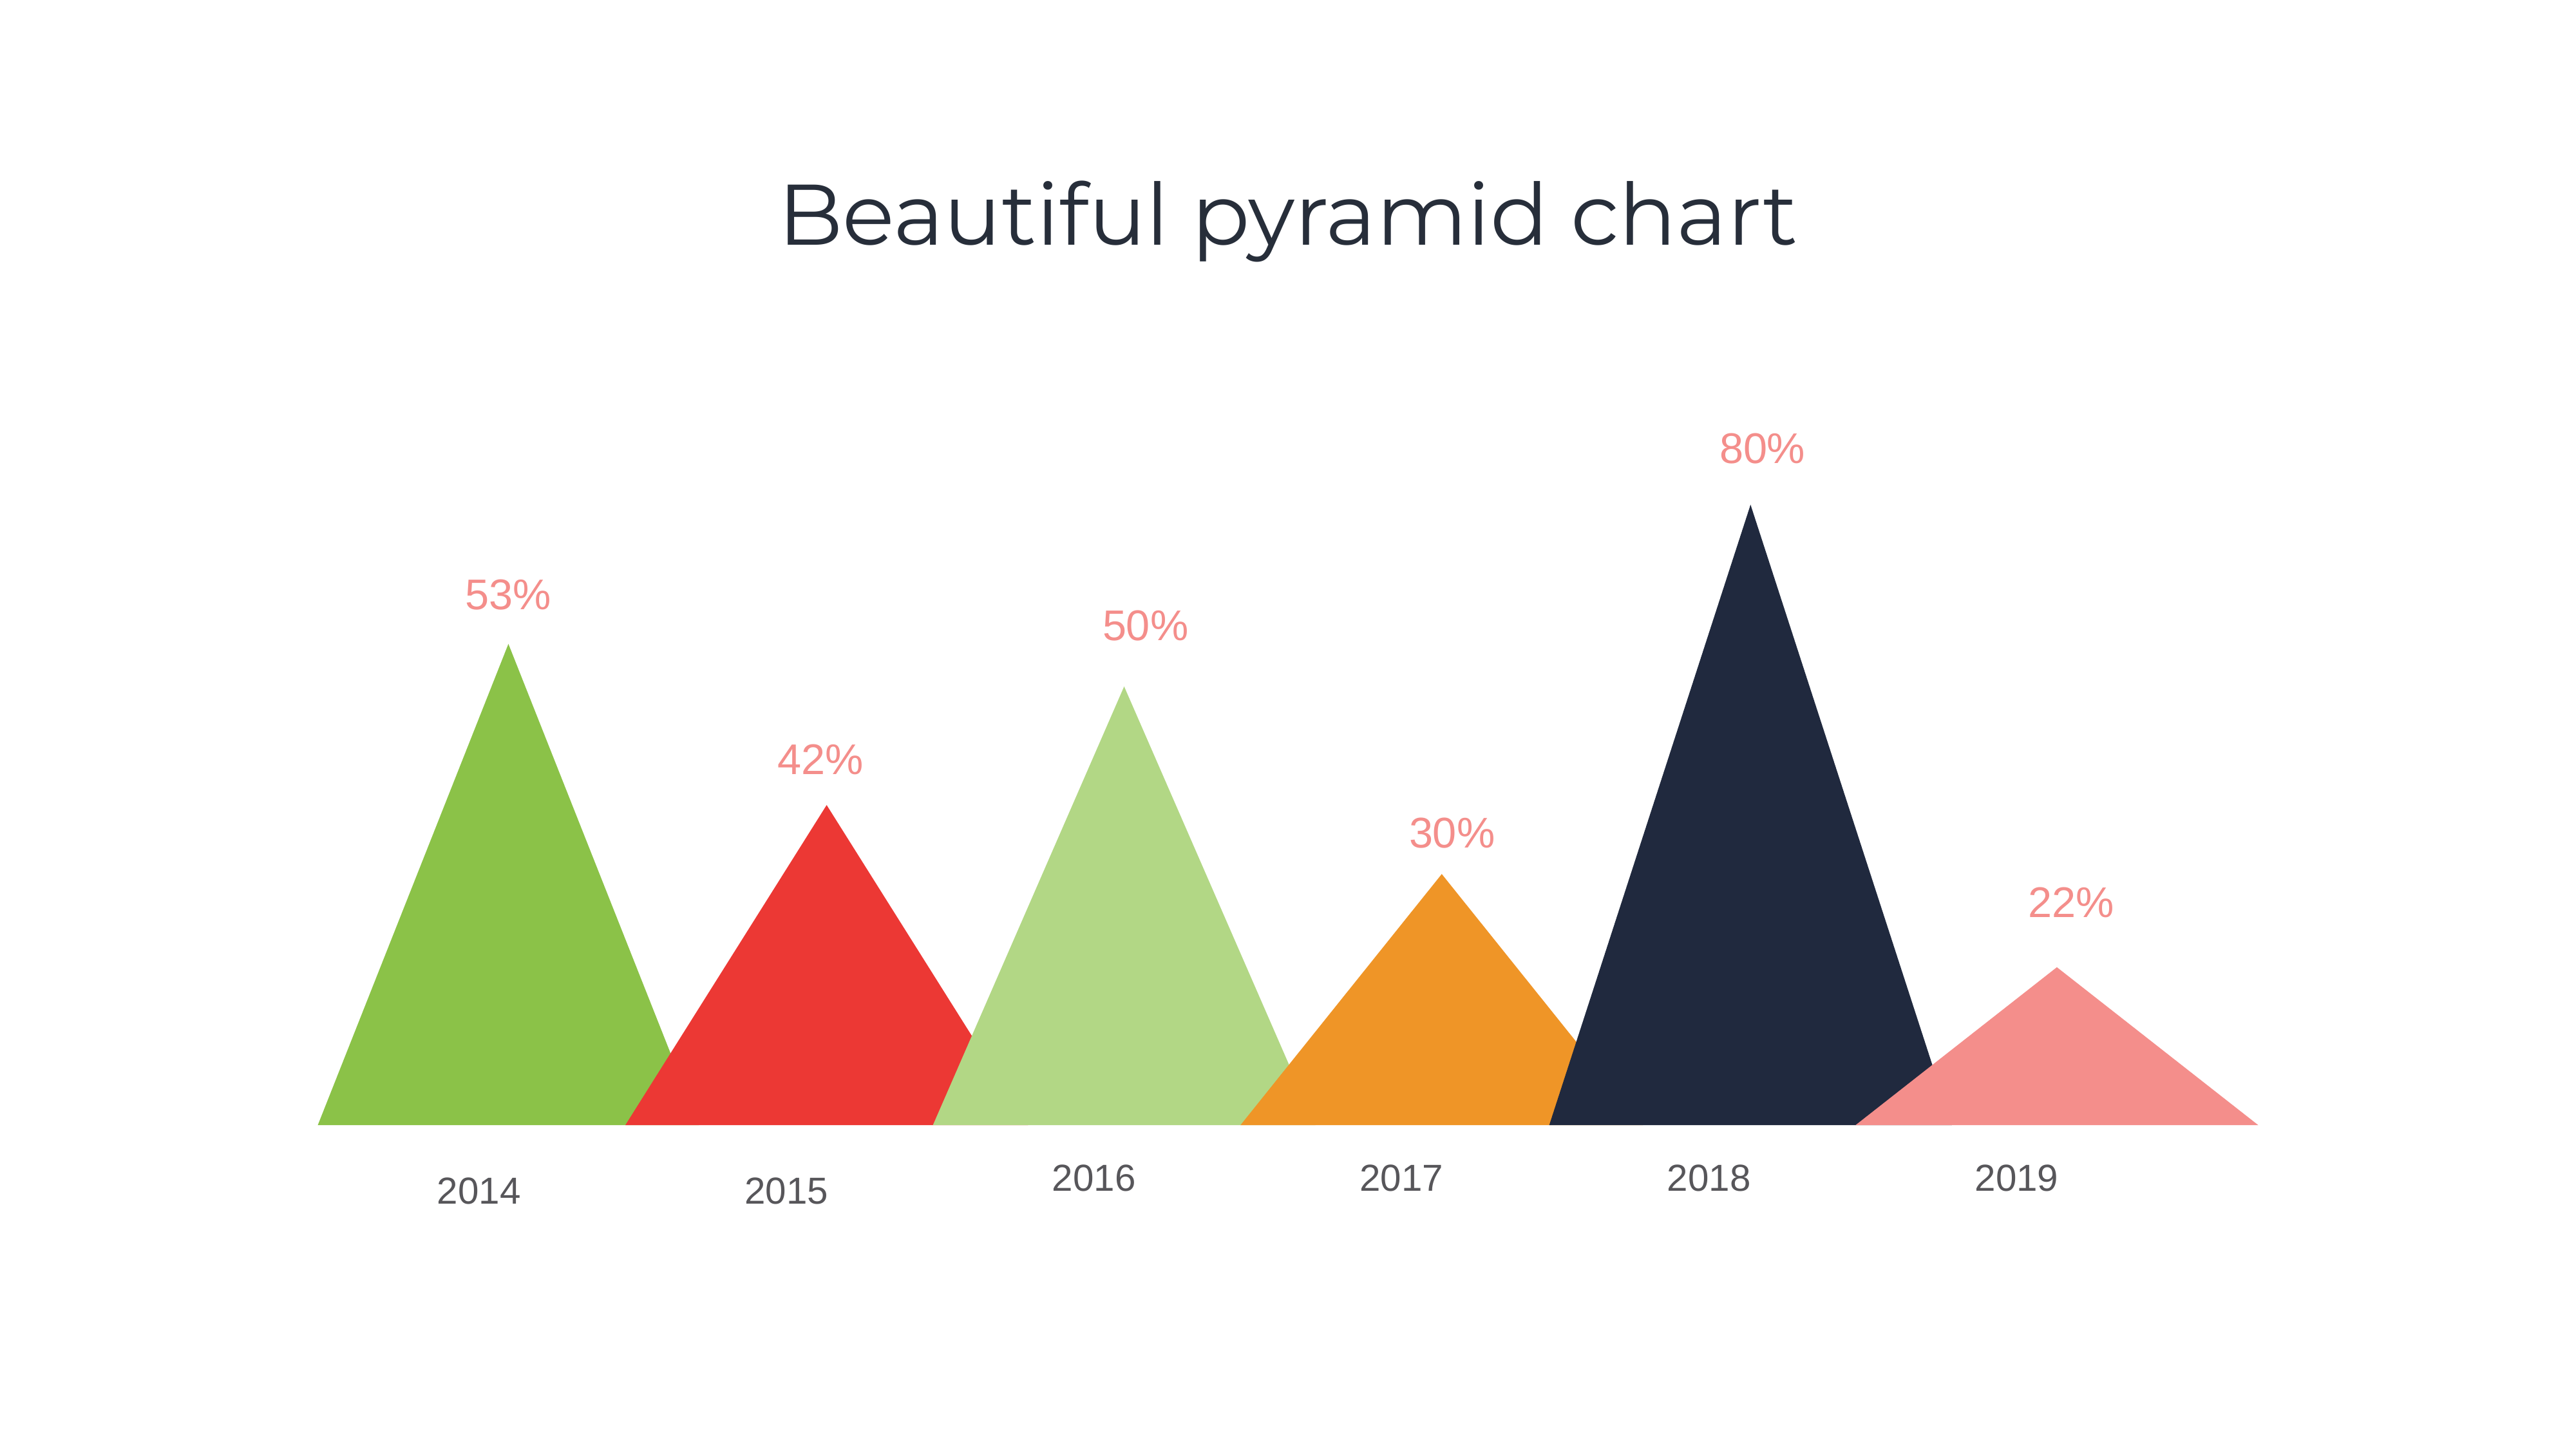

# Beautiful pyramid chart
80%

53%
50%

42%
30%

22%

2016
2017
2018
2019
2014
2015